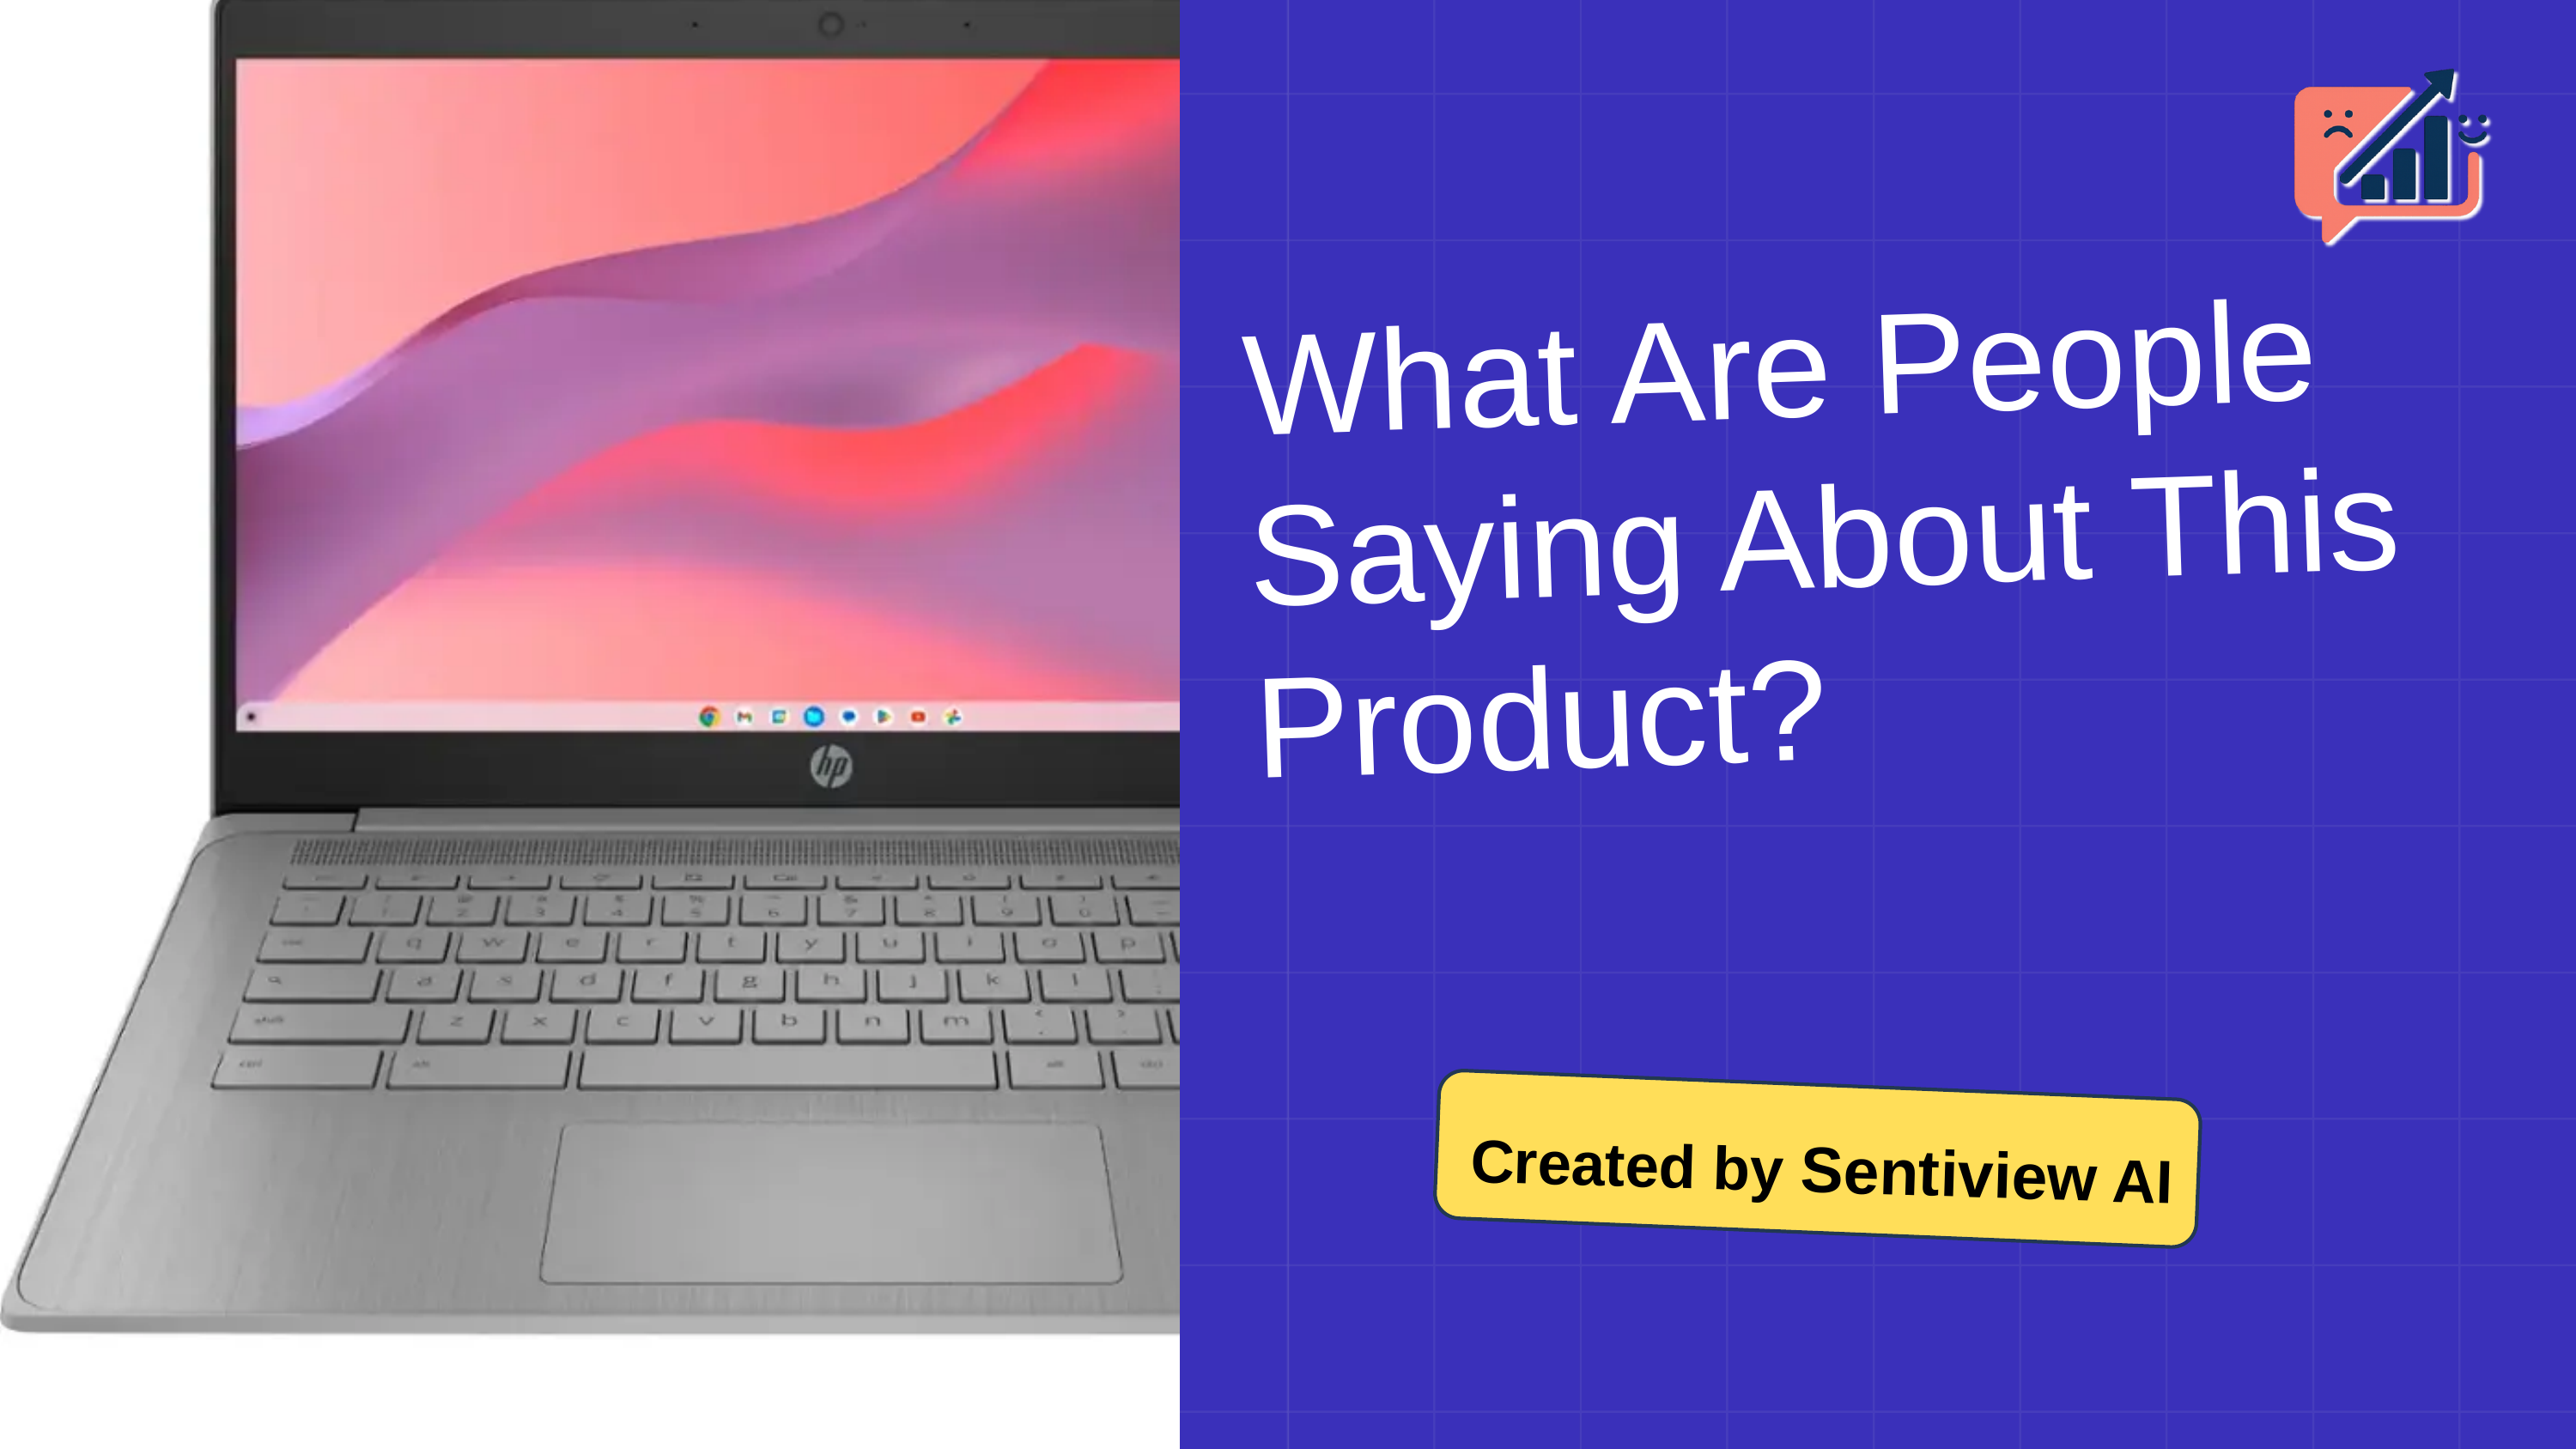

What Are People Saying About This Product?

Created by Sentiview AI